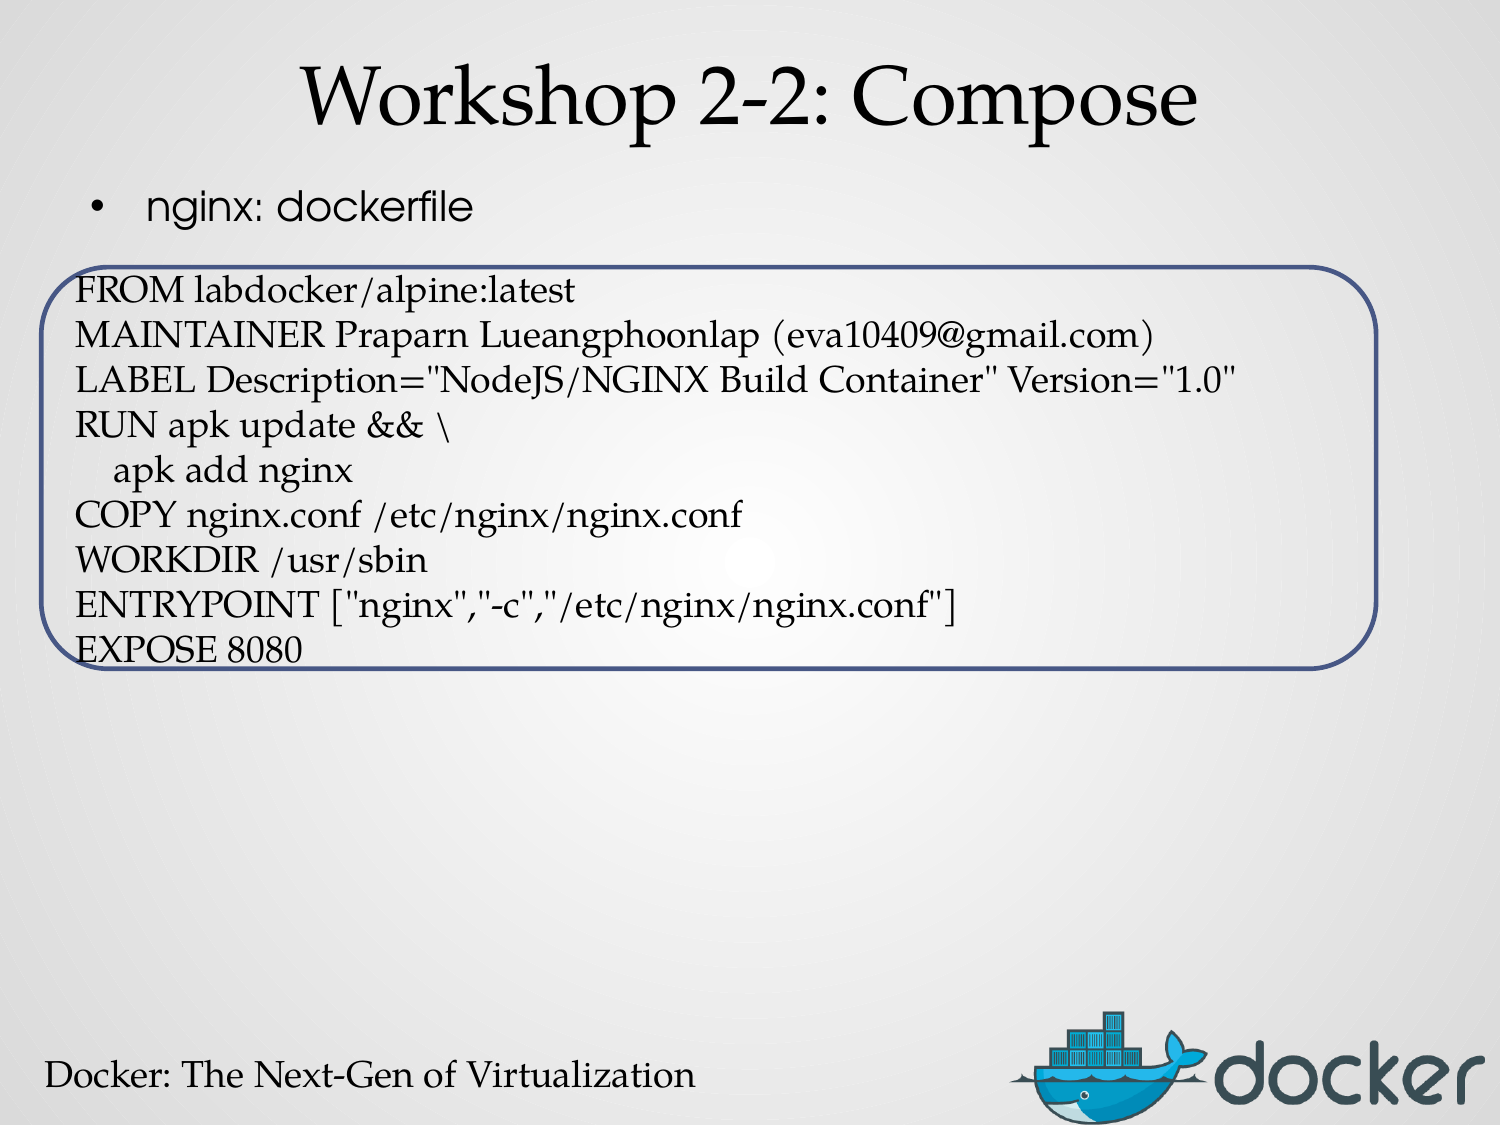

# Workshop 2-2: Compose
nginx: dockerfile

FROM labdocker/alpine:latest
MAINTAINER Praparn Lueangphoonlap (eva10409@gmail.com)
LABEL Description="NodeJS/NGINX Build Container" Version="1.0"
RUN apk update && \
    apk add nginx
COPY nginx.conf /etc/nginx/nginx.conf
WORKDIR /usr/sbin
ENTRYPOINT ["nginx","-c","/etc/nginx/nginx.conf"]
EXPOSE 8080
Docker: The Next-Gen of Virtualization